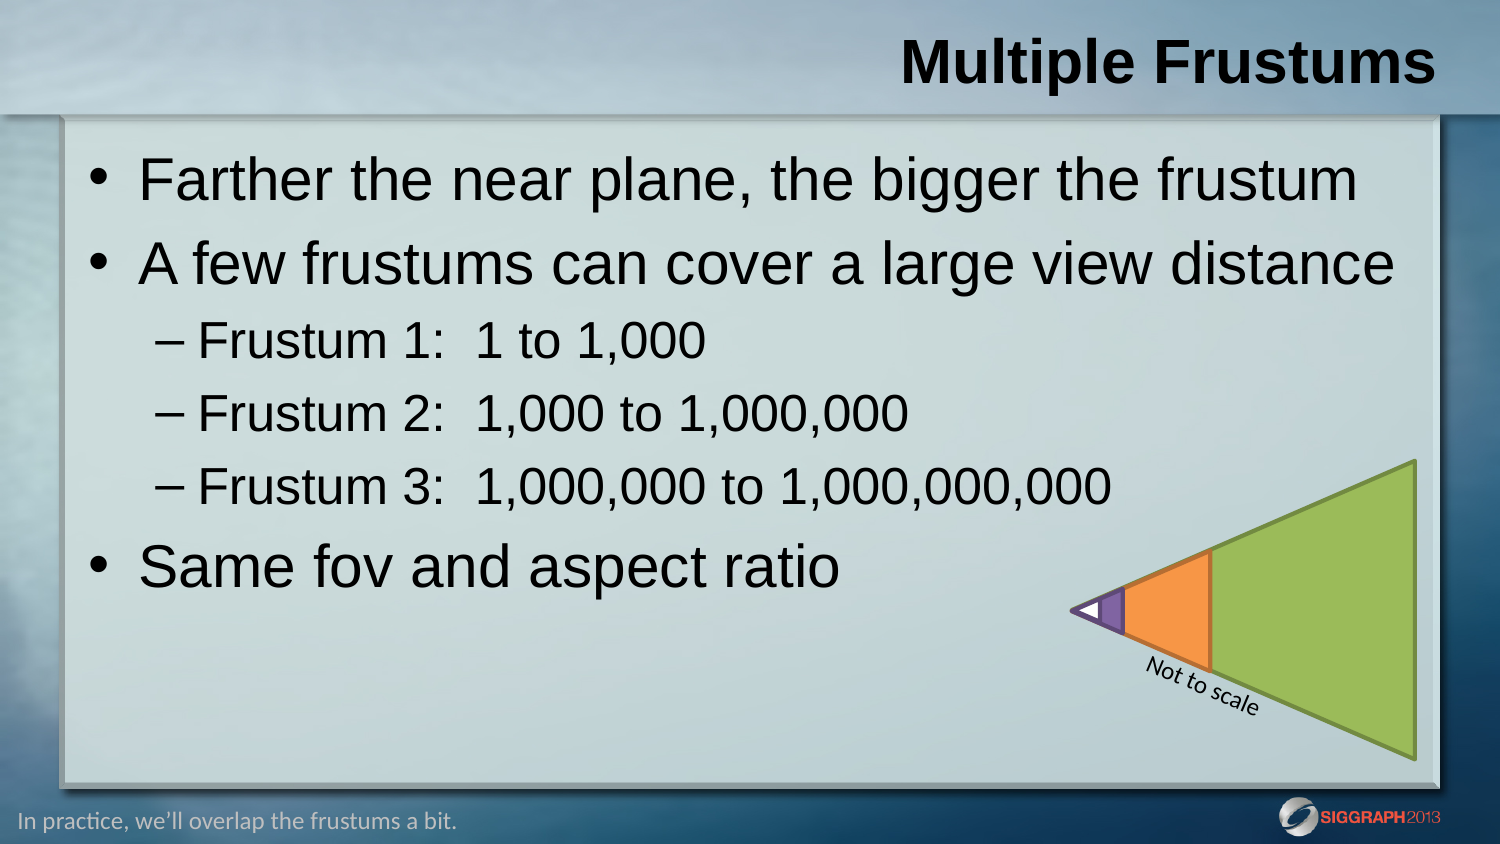

# Multiple Frustums
Farther the near plane, the bigger the frustum
A few frustums can cover a large view distance
Frustum 1:  1 to 1,000
Frustum 2:  1,000 to 1,000,000
Frustum 3:  1,000,000 to 1,000,000,000
Same fov and aspect ratio

Not to scale
In practice, we’ll overlap the frustums a bit.